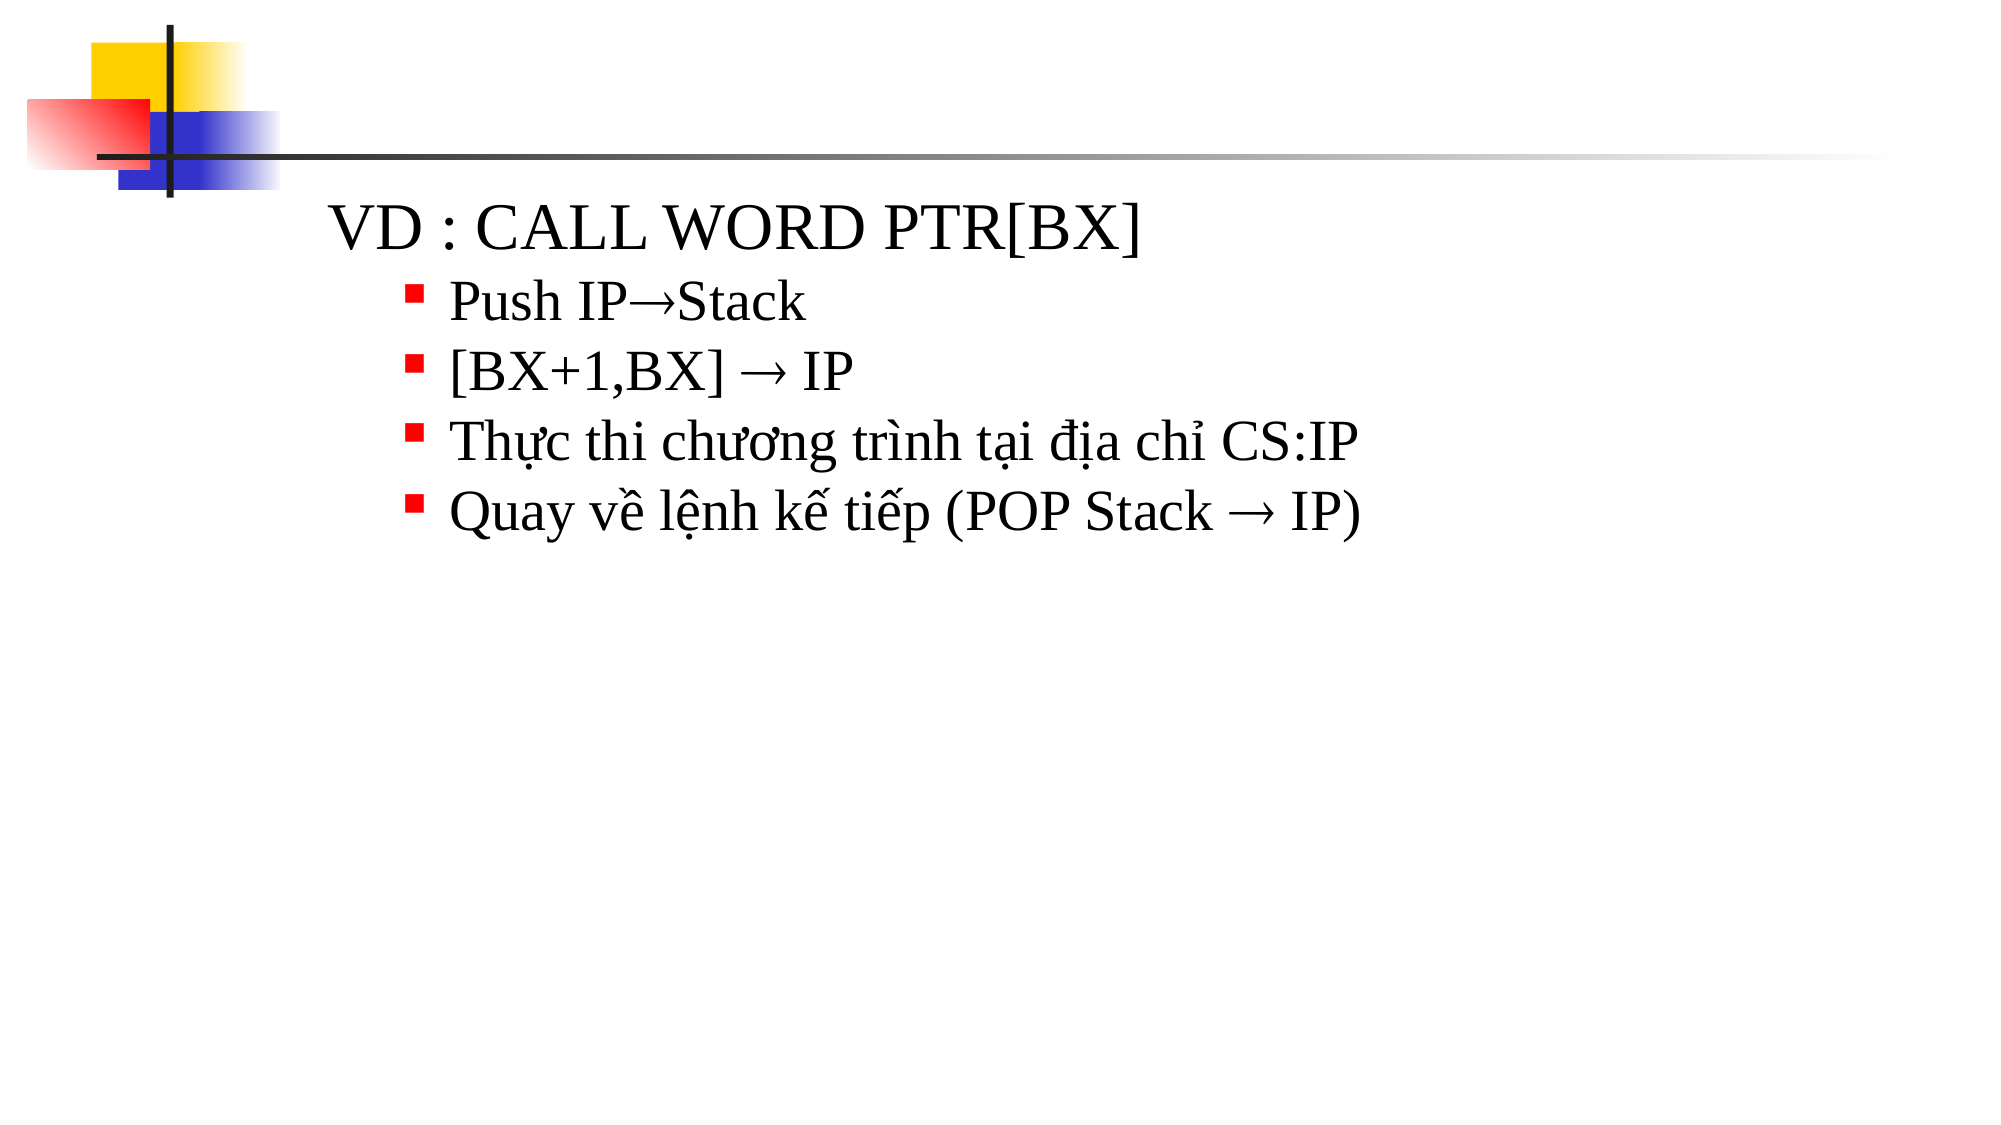

#
VD : CALL WORD PTR[BX]
Push IP→Stack
[BX+1,BX] → IP
Thực thi chương trình tại địa chỉ CS:IP
Quay về lệnh kế tiếp (POP Stack → IP)